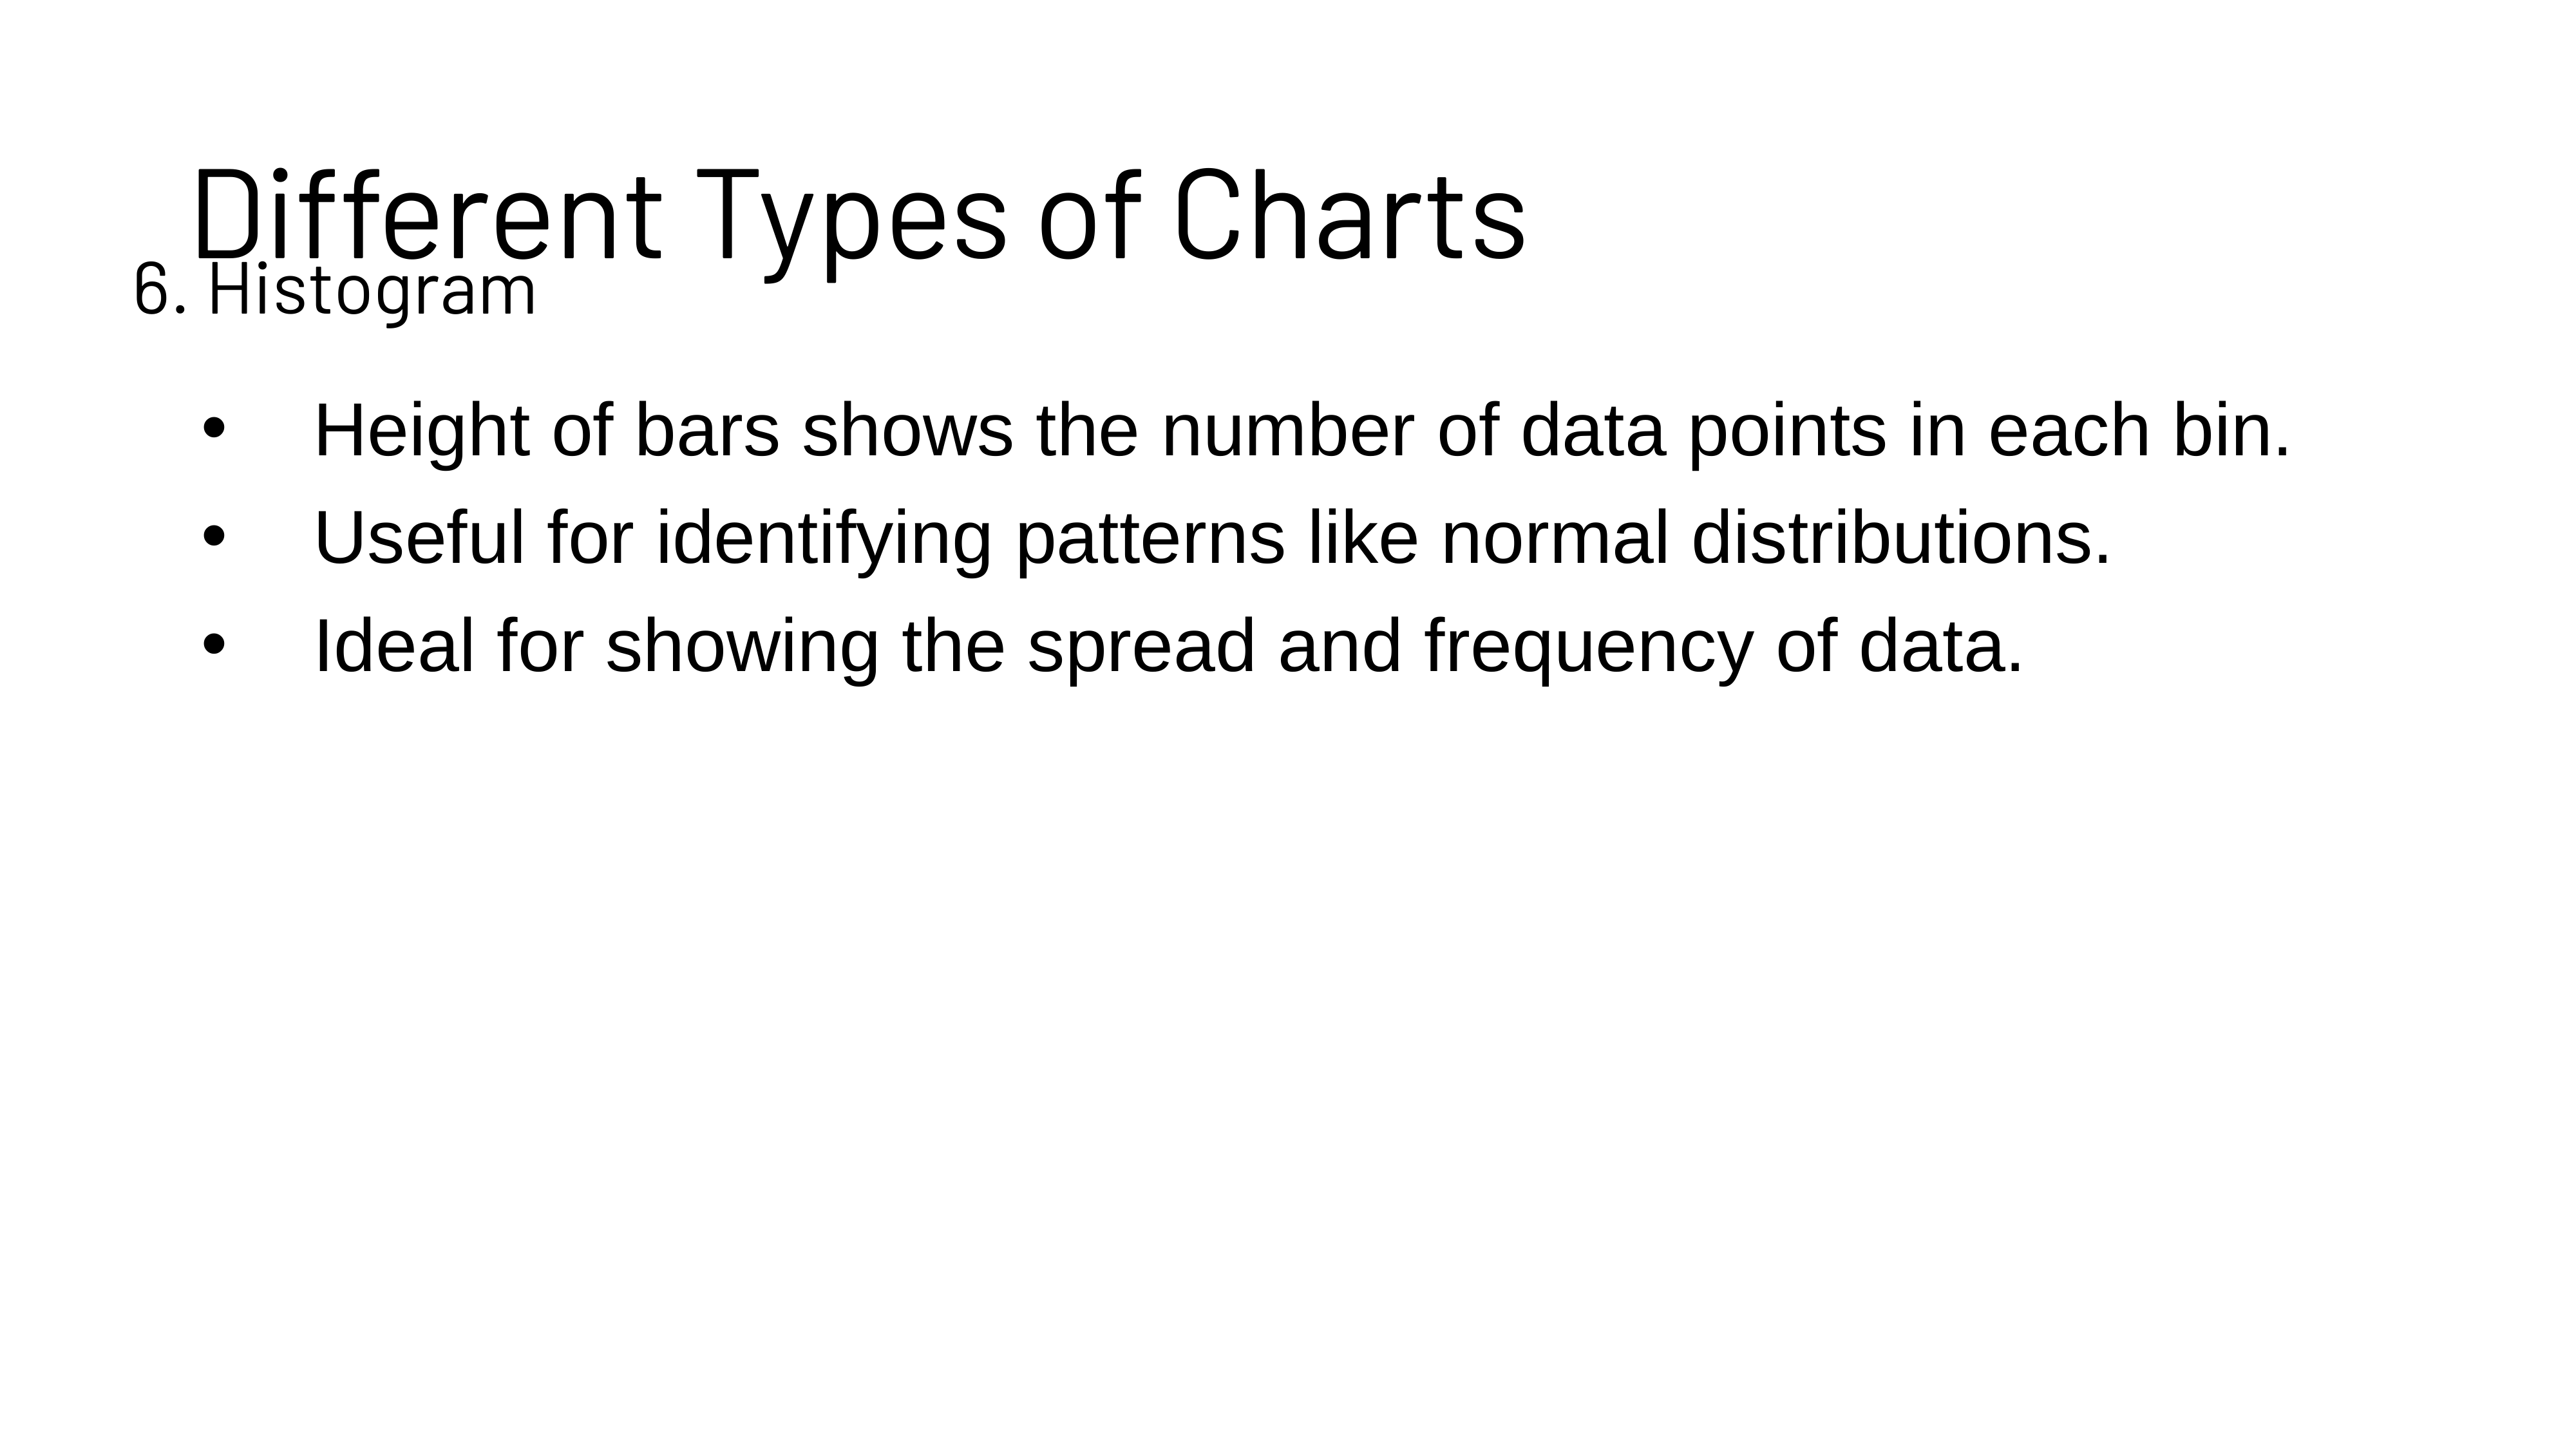

# Different Types of Charts
6. Histogram
Height of bars shows the number of data points in each bin.
Useful for identifying patterns like normal distributions.
Ideal for showing the spread and frequency of data.